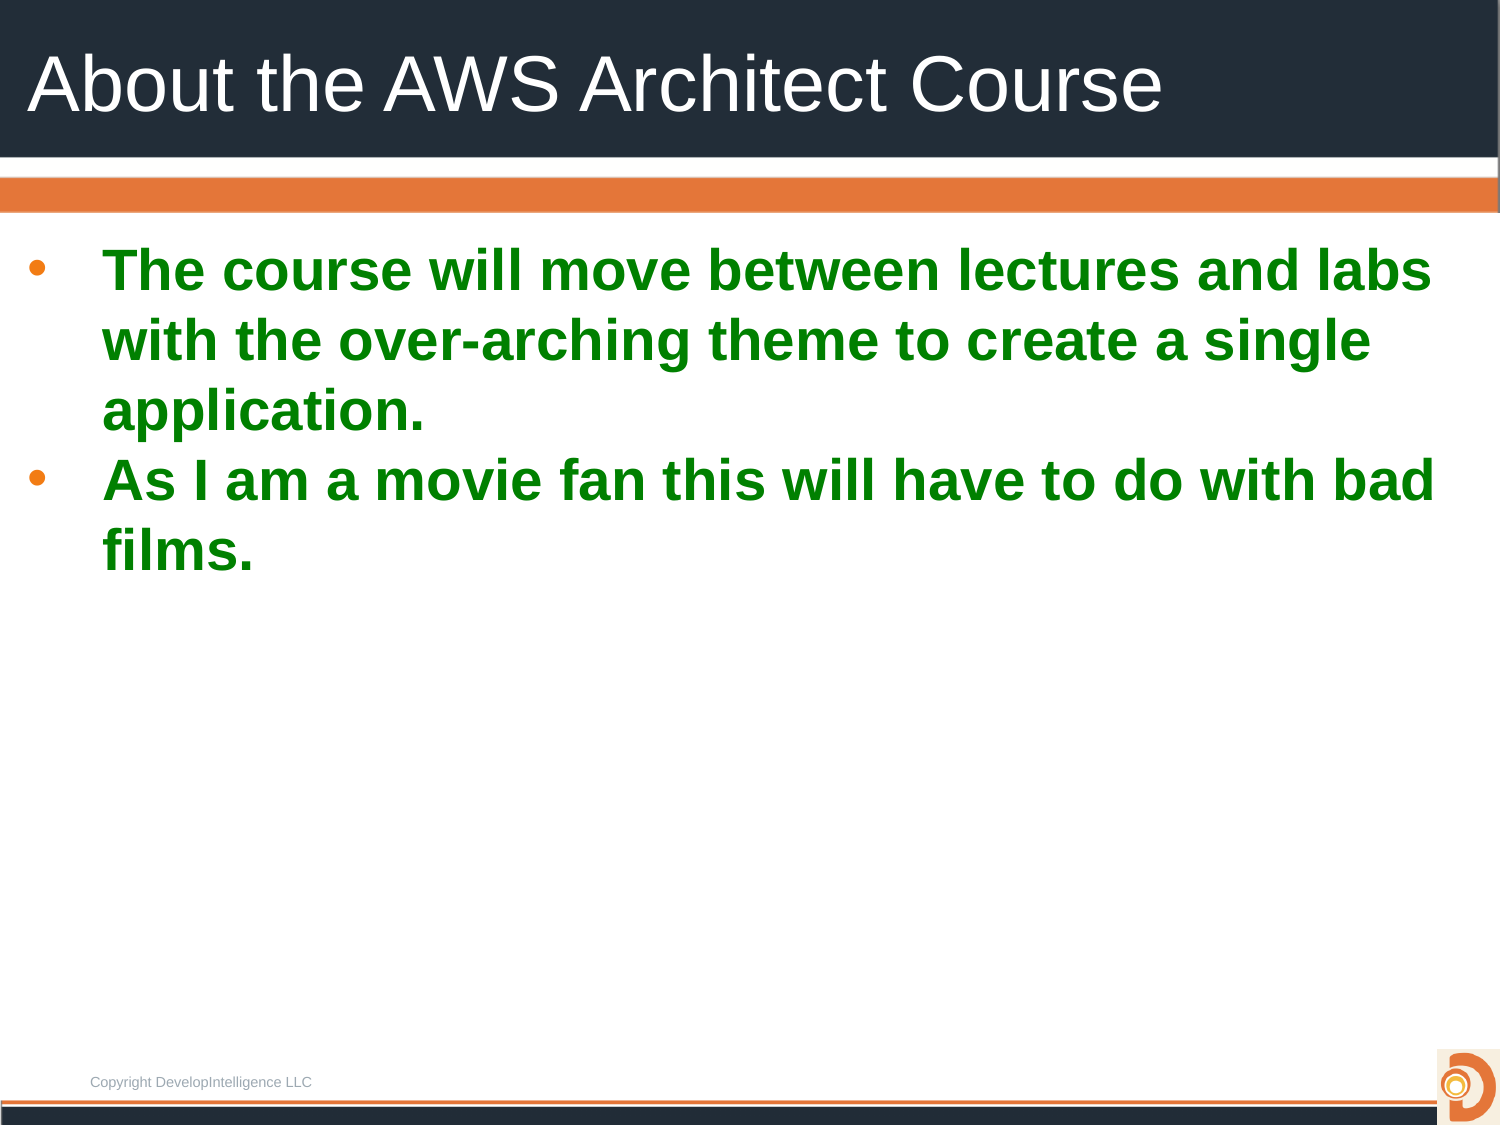

# About the AWS Architect Course
The course will move between lectures and labs with the over-arching theme to create a single application.
As I am a movie fan this will have to do with bad films.

Copyright DevelopIntelligence LLC